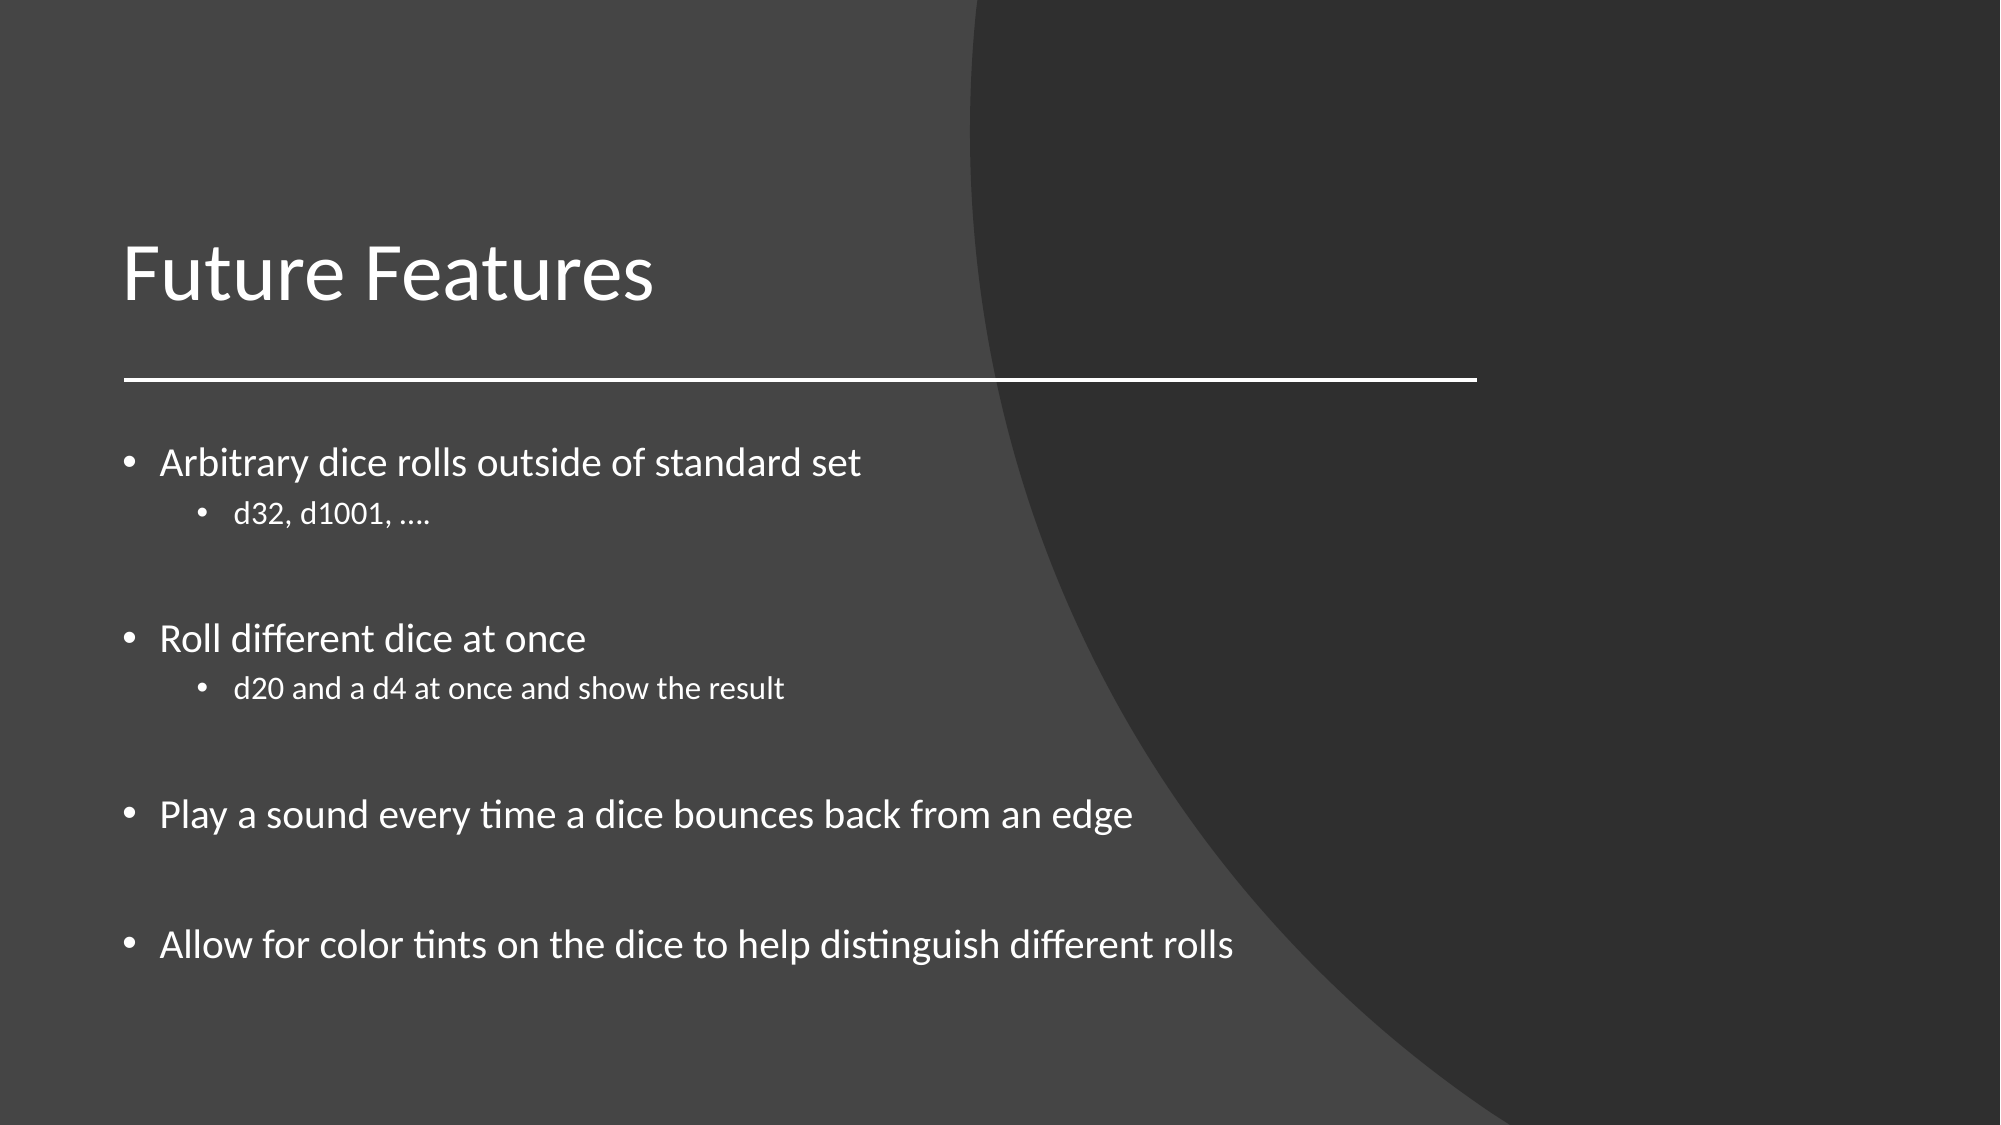

# Future Features
Arbitrary dice rolls outside of standard set
d32, d1001, ….

Roll different dice at once
d20 and a d4 at once and show the result

Play a sound every time a dice bounces back from an edge

Allow for color tints on the dice to help distinguish different rolls